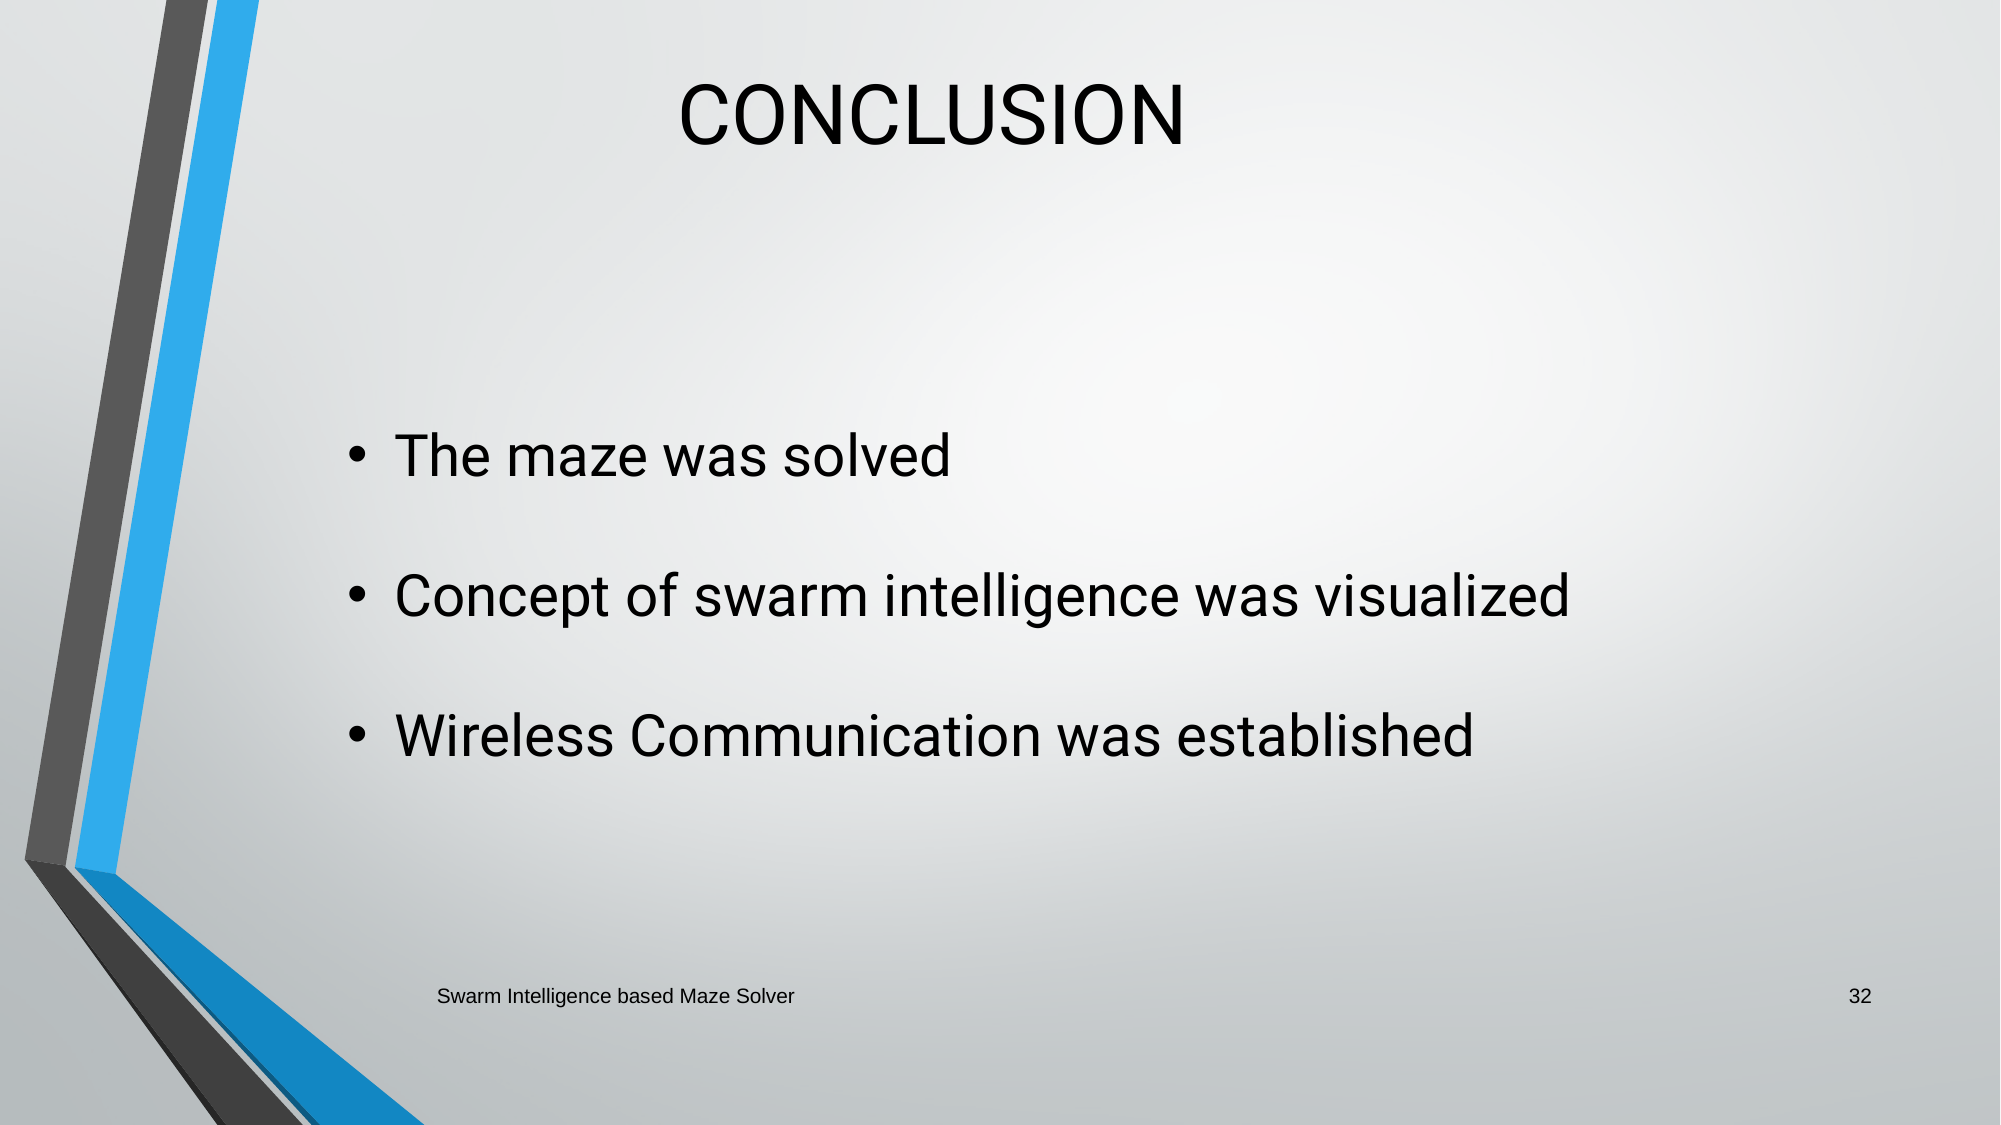

CONCLUSION
The maze was solved

Concept of swarm intelligence was visualized

Wireless Communication was established
Swarm Intelligence based Maze Solver
32